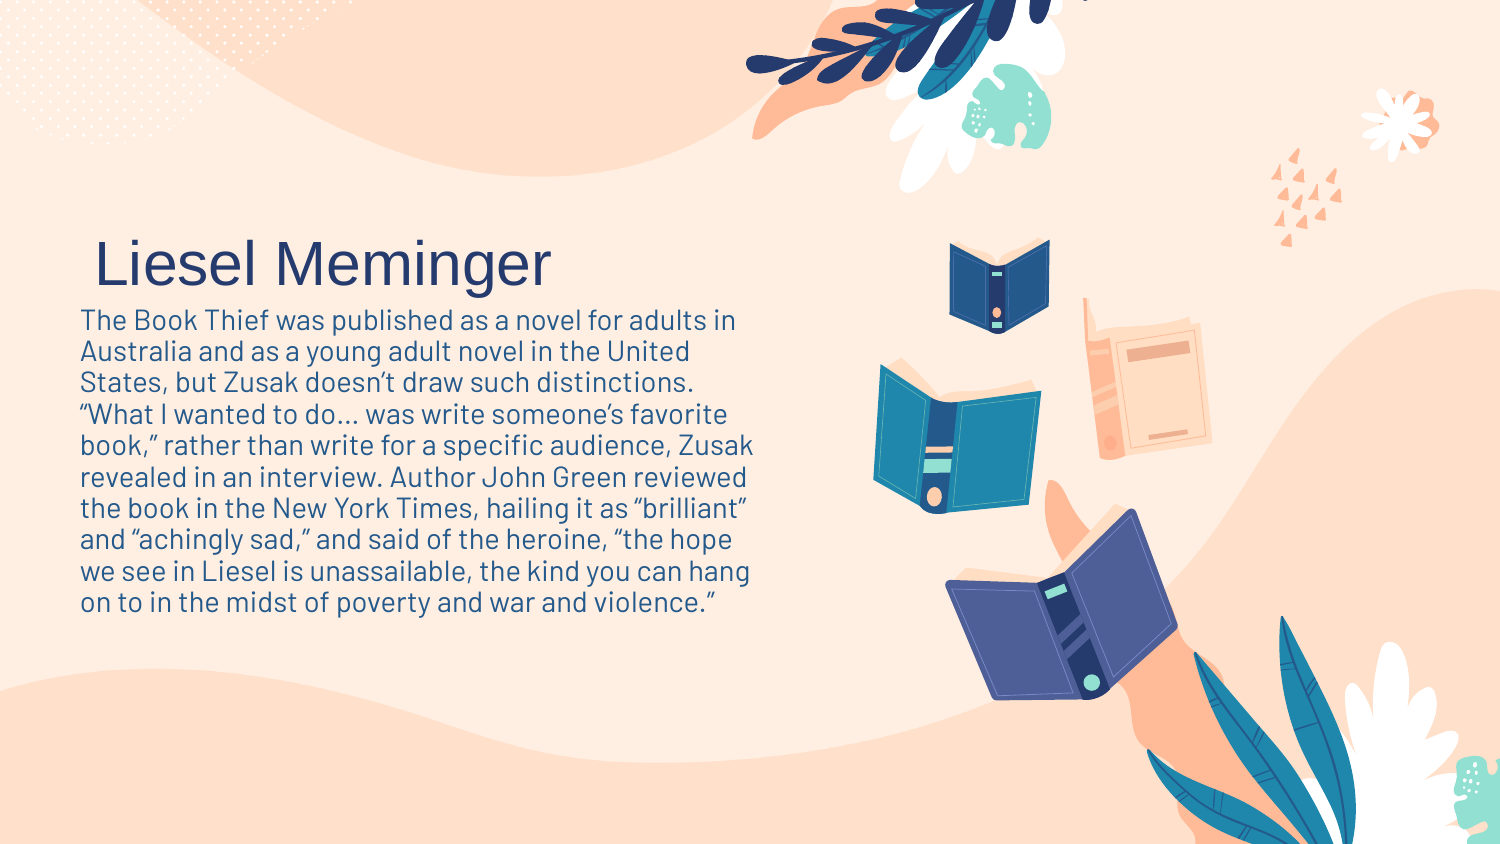

# Liesel Meminger
The Book Thief was published as a novel for adults in Australia and as a young adult novel in the United States, but Zusak doesn’t draw such distinctions. “What I wanted to do… was write someone’s favorite book,” rather than write for a specific audience, Zusak revealed in an interview. Author John Green reviewed the book in the New York Times, hailing it as “brilliant” and “achingly sad,” and said of the heroine, “the hope we see in Liesel is unassailable, the kind you can hang on to in the midst of poverty and war and violence.”